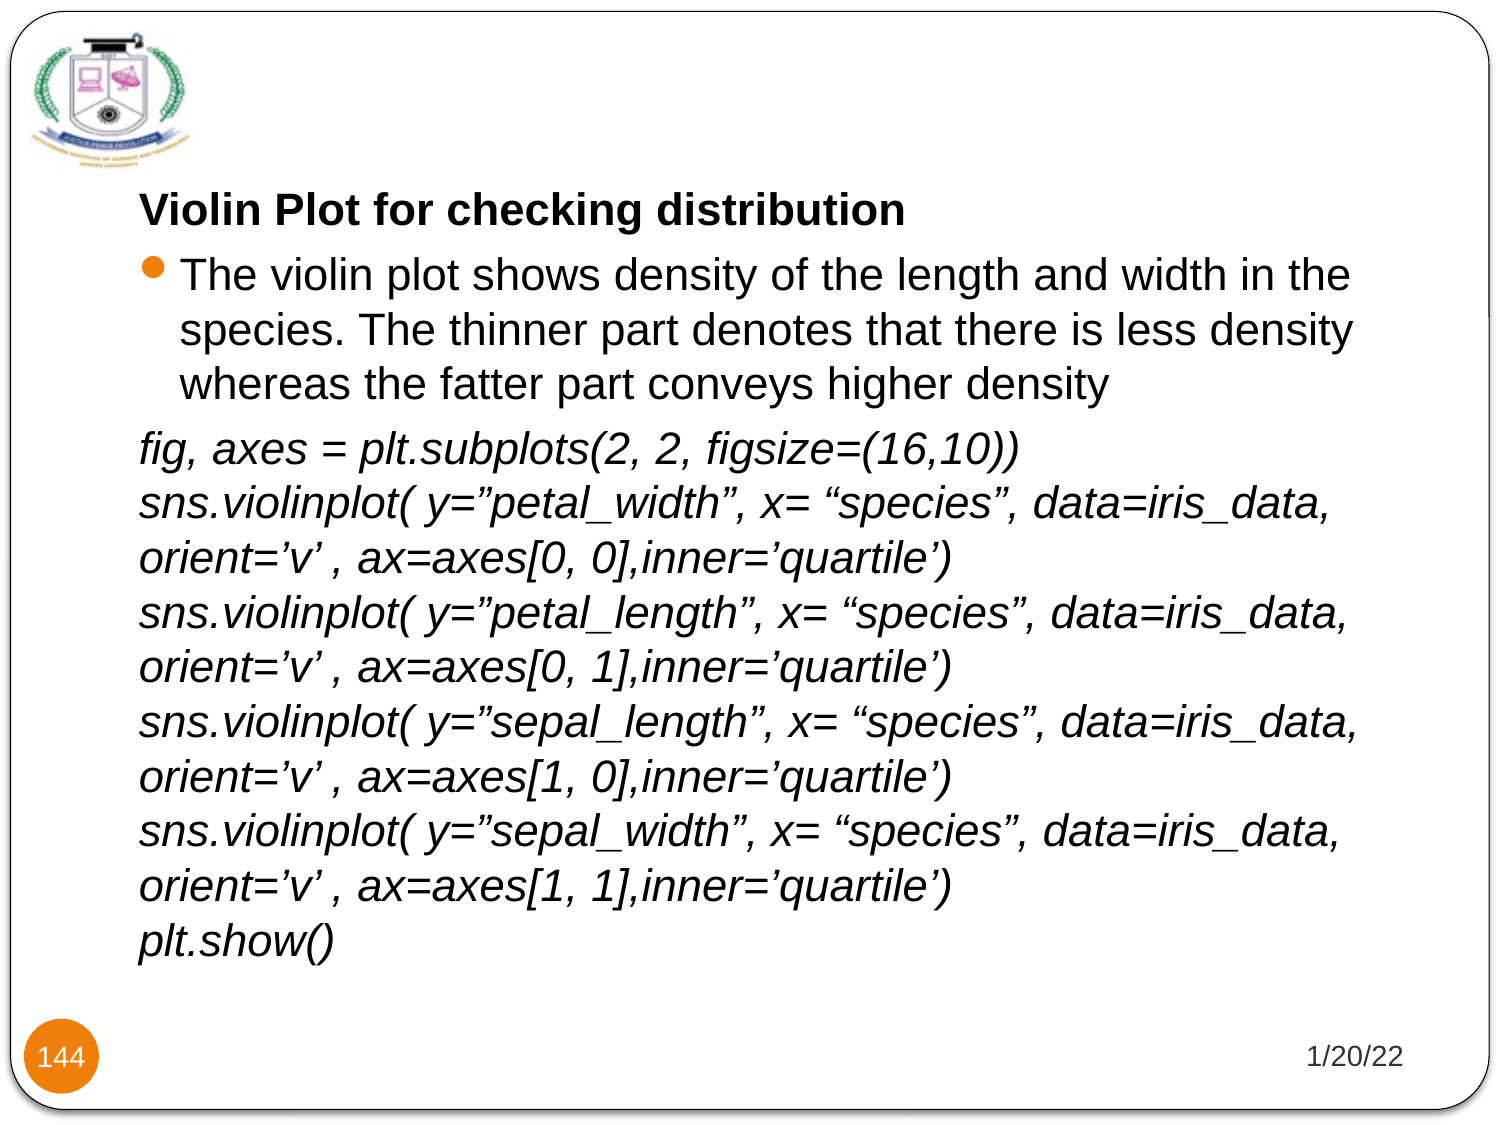

Violin Plot for checking distribution
The violin plot shows density of the length and width in the species. The thinner part denotes that there is less density whereas the fatter part conveys higher density
fig, axes = plt.subplots(2, 2, figsize=(16,10))
sns.violinplot( y=”petal_width”, x= “species”, data=iris_data, orient=’v’ , ax=axes[0, 0],inner=’quartile’)
sns.violinplot( y=”petal_length”, x= “species”, data=iris_data, orient=’v’ , ax=axes[0, 1],inner=’quartile’)
sns.violinplot( y=”sepal_length”, x= “species”, data=iris_data, orient=’v’ , ax=axes[1, 0],inner=’quartile’)
sns.violinplot( y=”sepal_width”, x= “species”, data=iris_data, orient=’v’ , ax=axes[1, 1],inner=’quartile’)
plt.show()

1/20/22
144